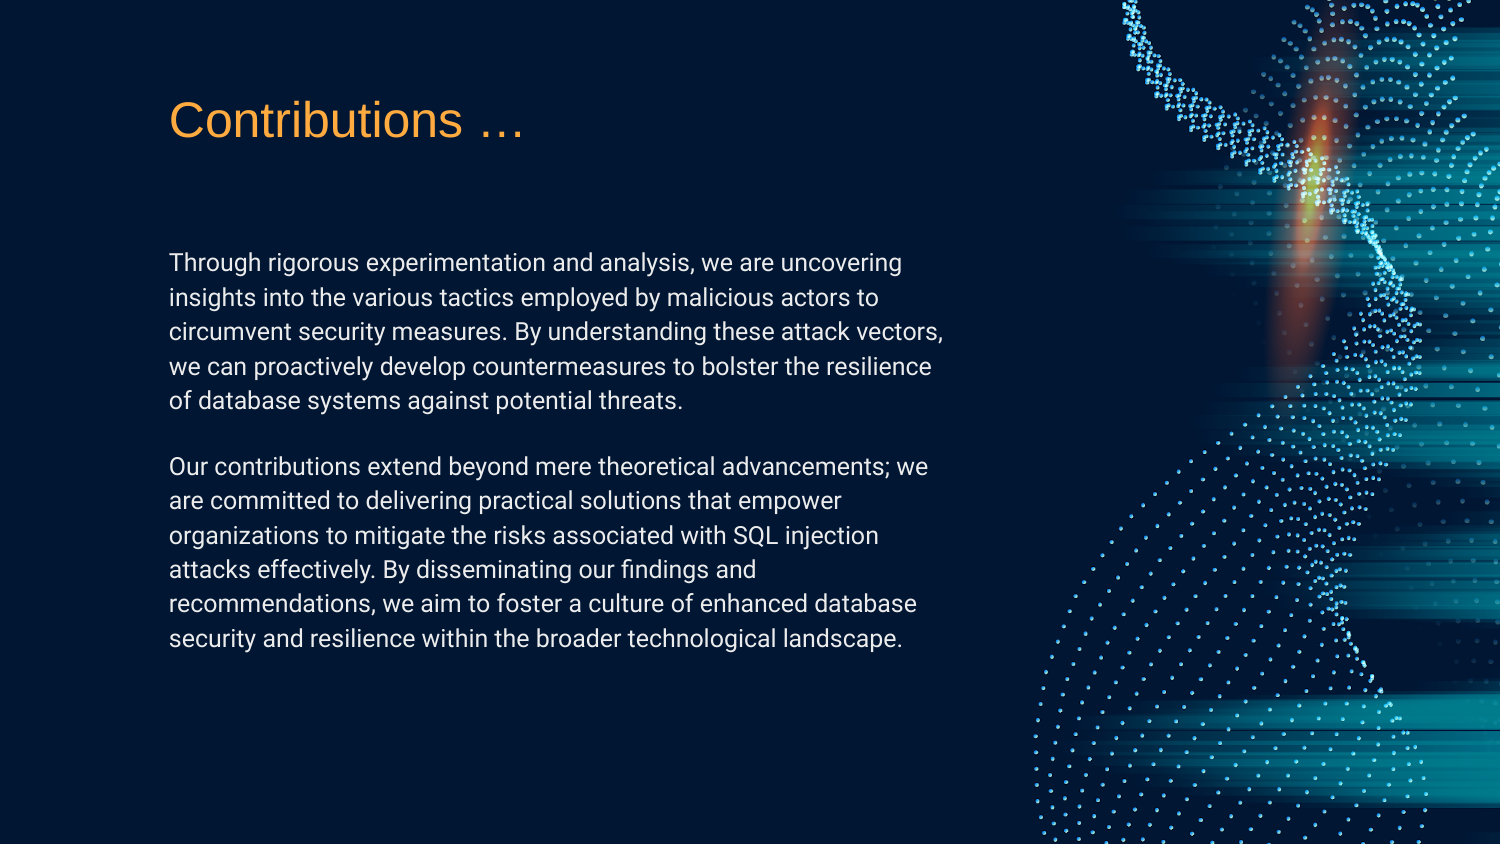

# Contributions …
Through rigorous experimentation and analysis, we are uncovering insights into the various tactics employed by malicious actors to circumvent security measures. By understanding these attack vectors, we can proactively develop countermeasures to bolster the resilience of database systems against potential threats.
Our contributions extend beyond mere theoretical advancements; we are committed to delivering practical solutions that empower organizations to mitigate the risks associated with SQL injection attacks effectively. By disseminating our findings and recommendations, we aim to foster a culture of enhanced database security and resilience within the broader technological landscape.